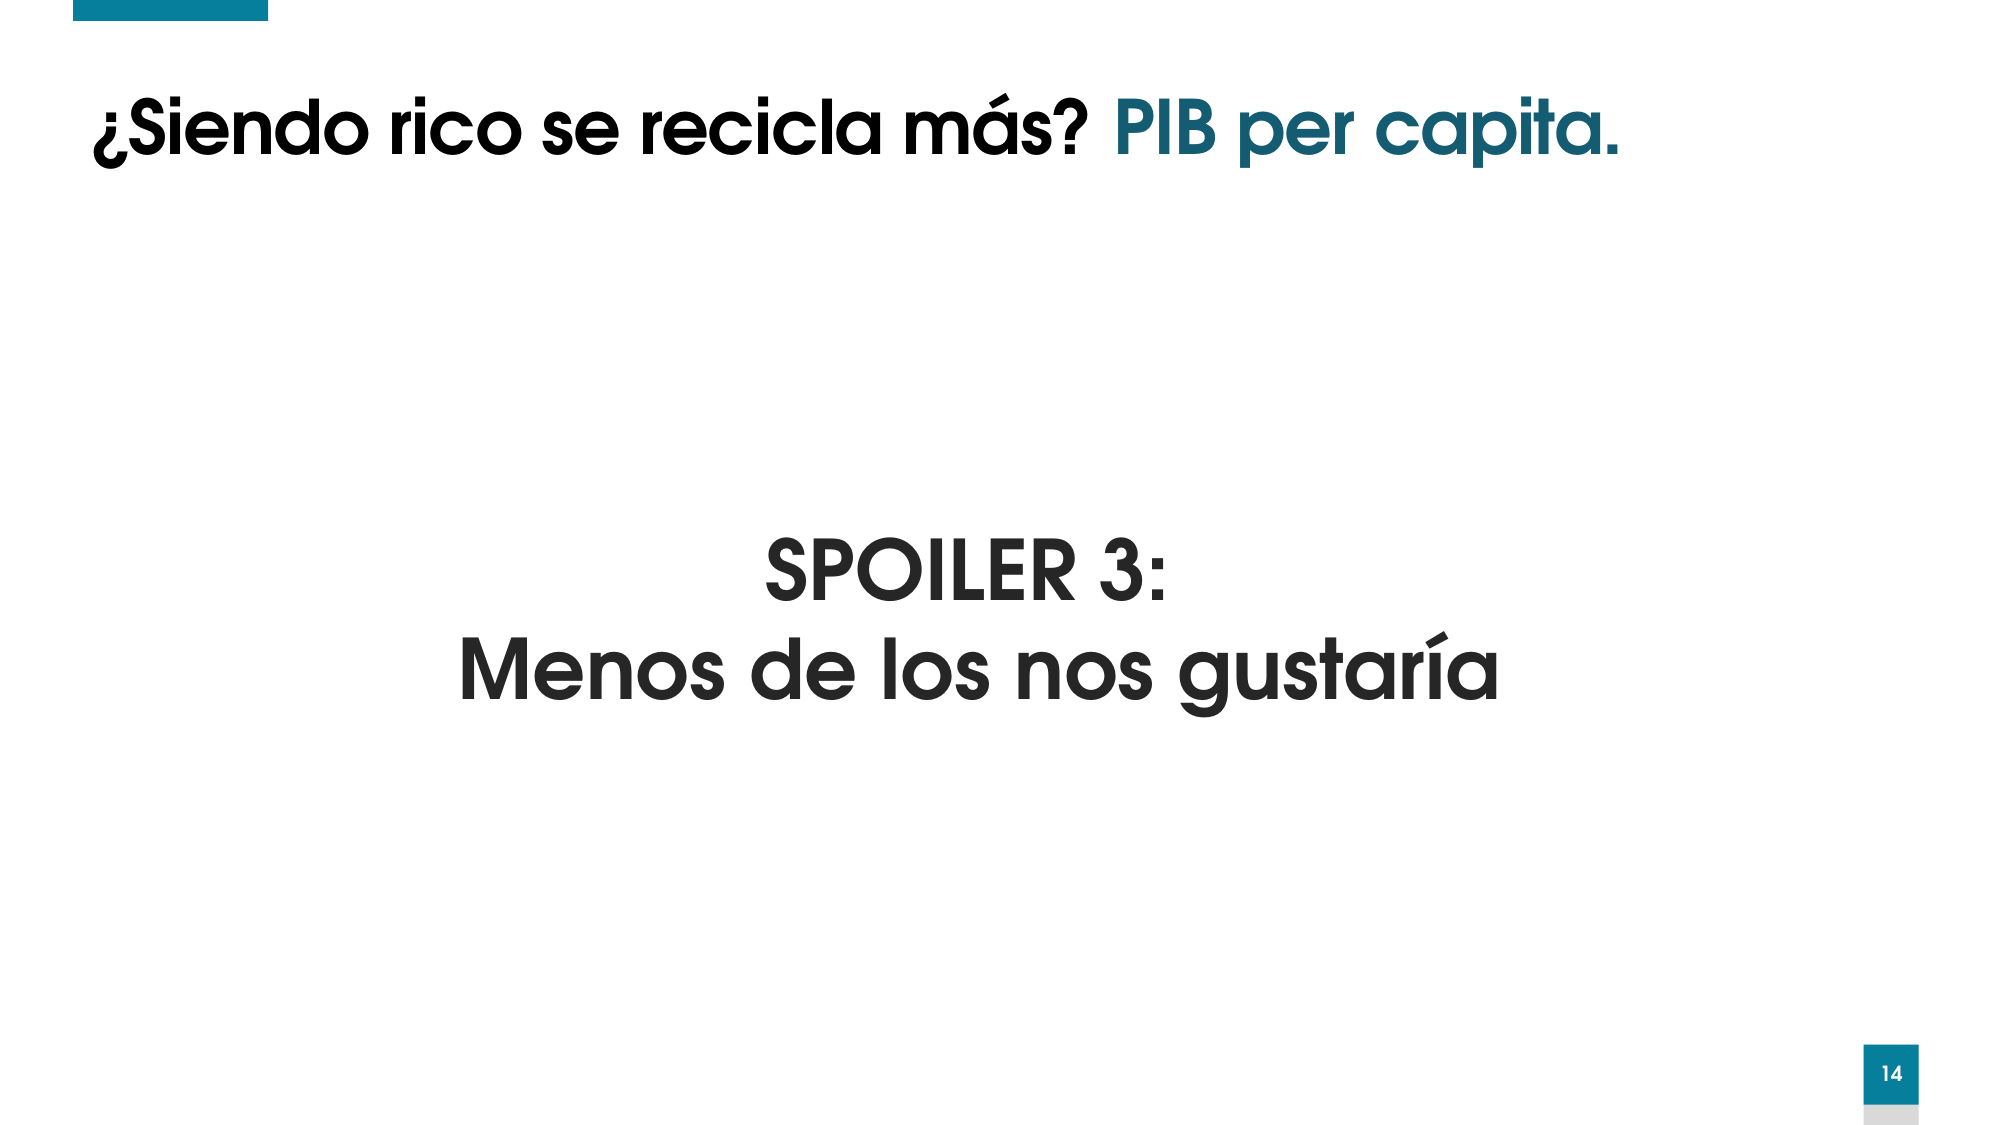

# ¿Siendo rico se recicla más? PIB per capita.
SPOILER 3:
Menos de los nos gustaría